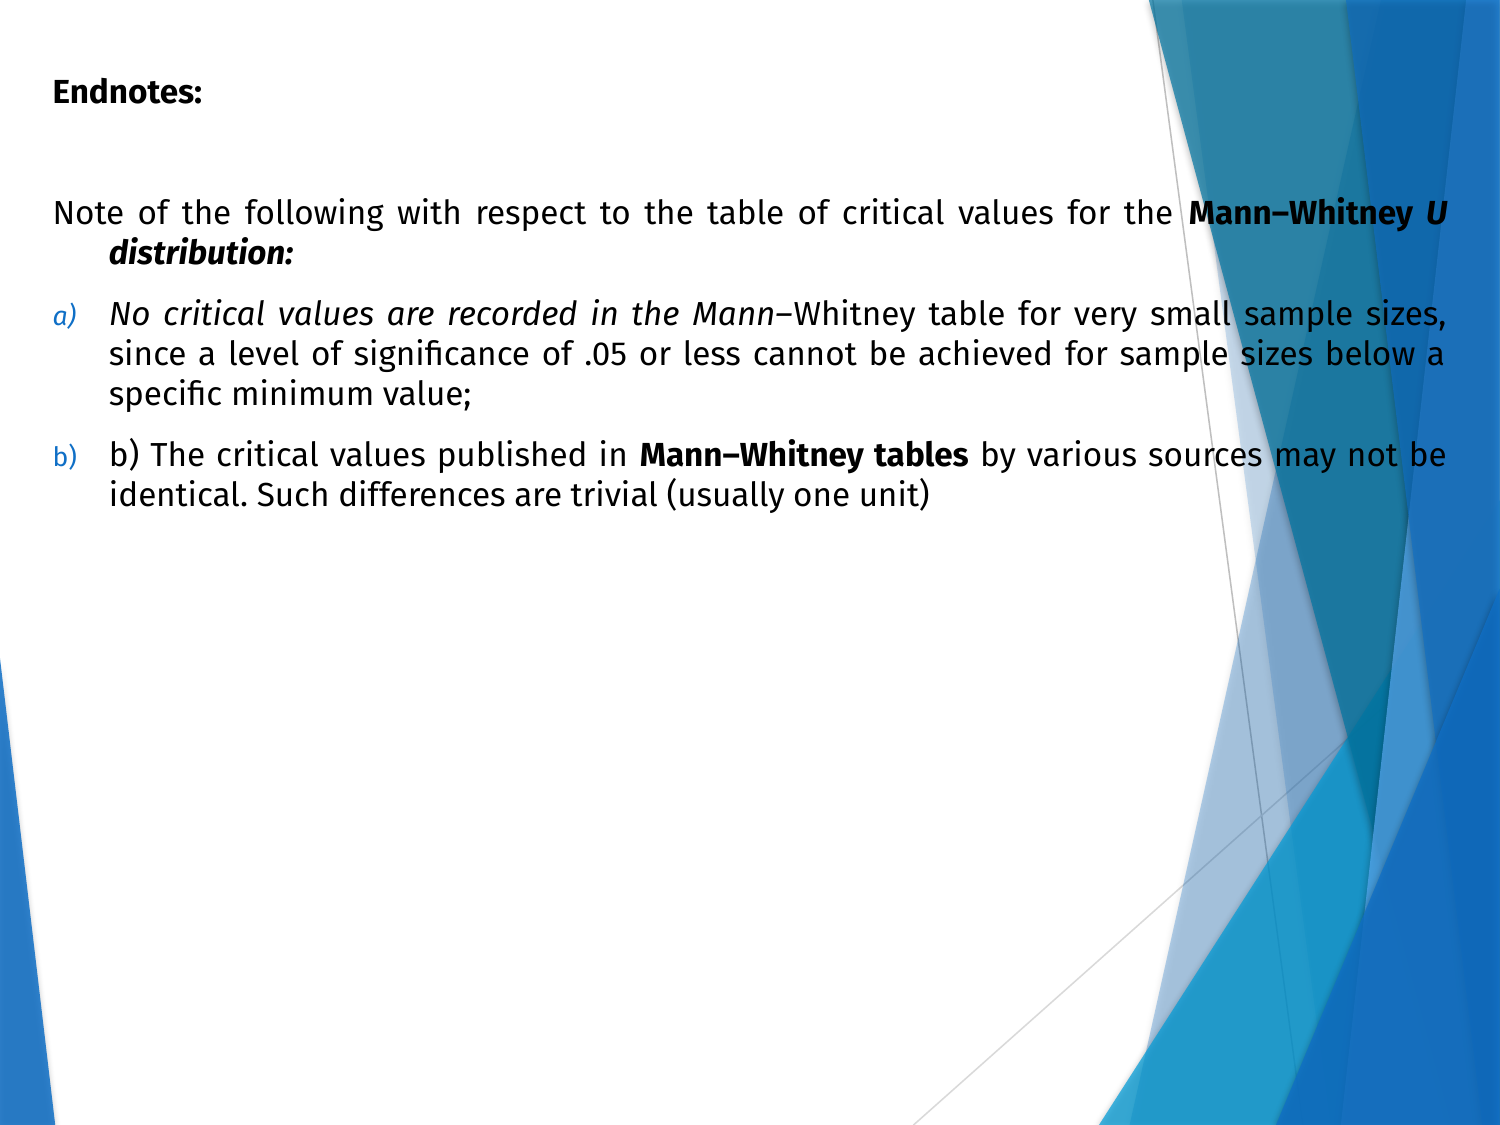

Endnotes:

Note of the following with respect to the table of critical values for the Mann–Whitney U distribution:
No critical values are recorded in the Mann–Whitney table for very small sample sizes, since a level of significance of .05 or less cannot be achieved for sample sizes below a specific minimum value;
b) The critical values published in Mann–Whitney tables by various sources may not be identical. Such differences are trivial (usually one unit)